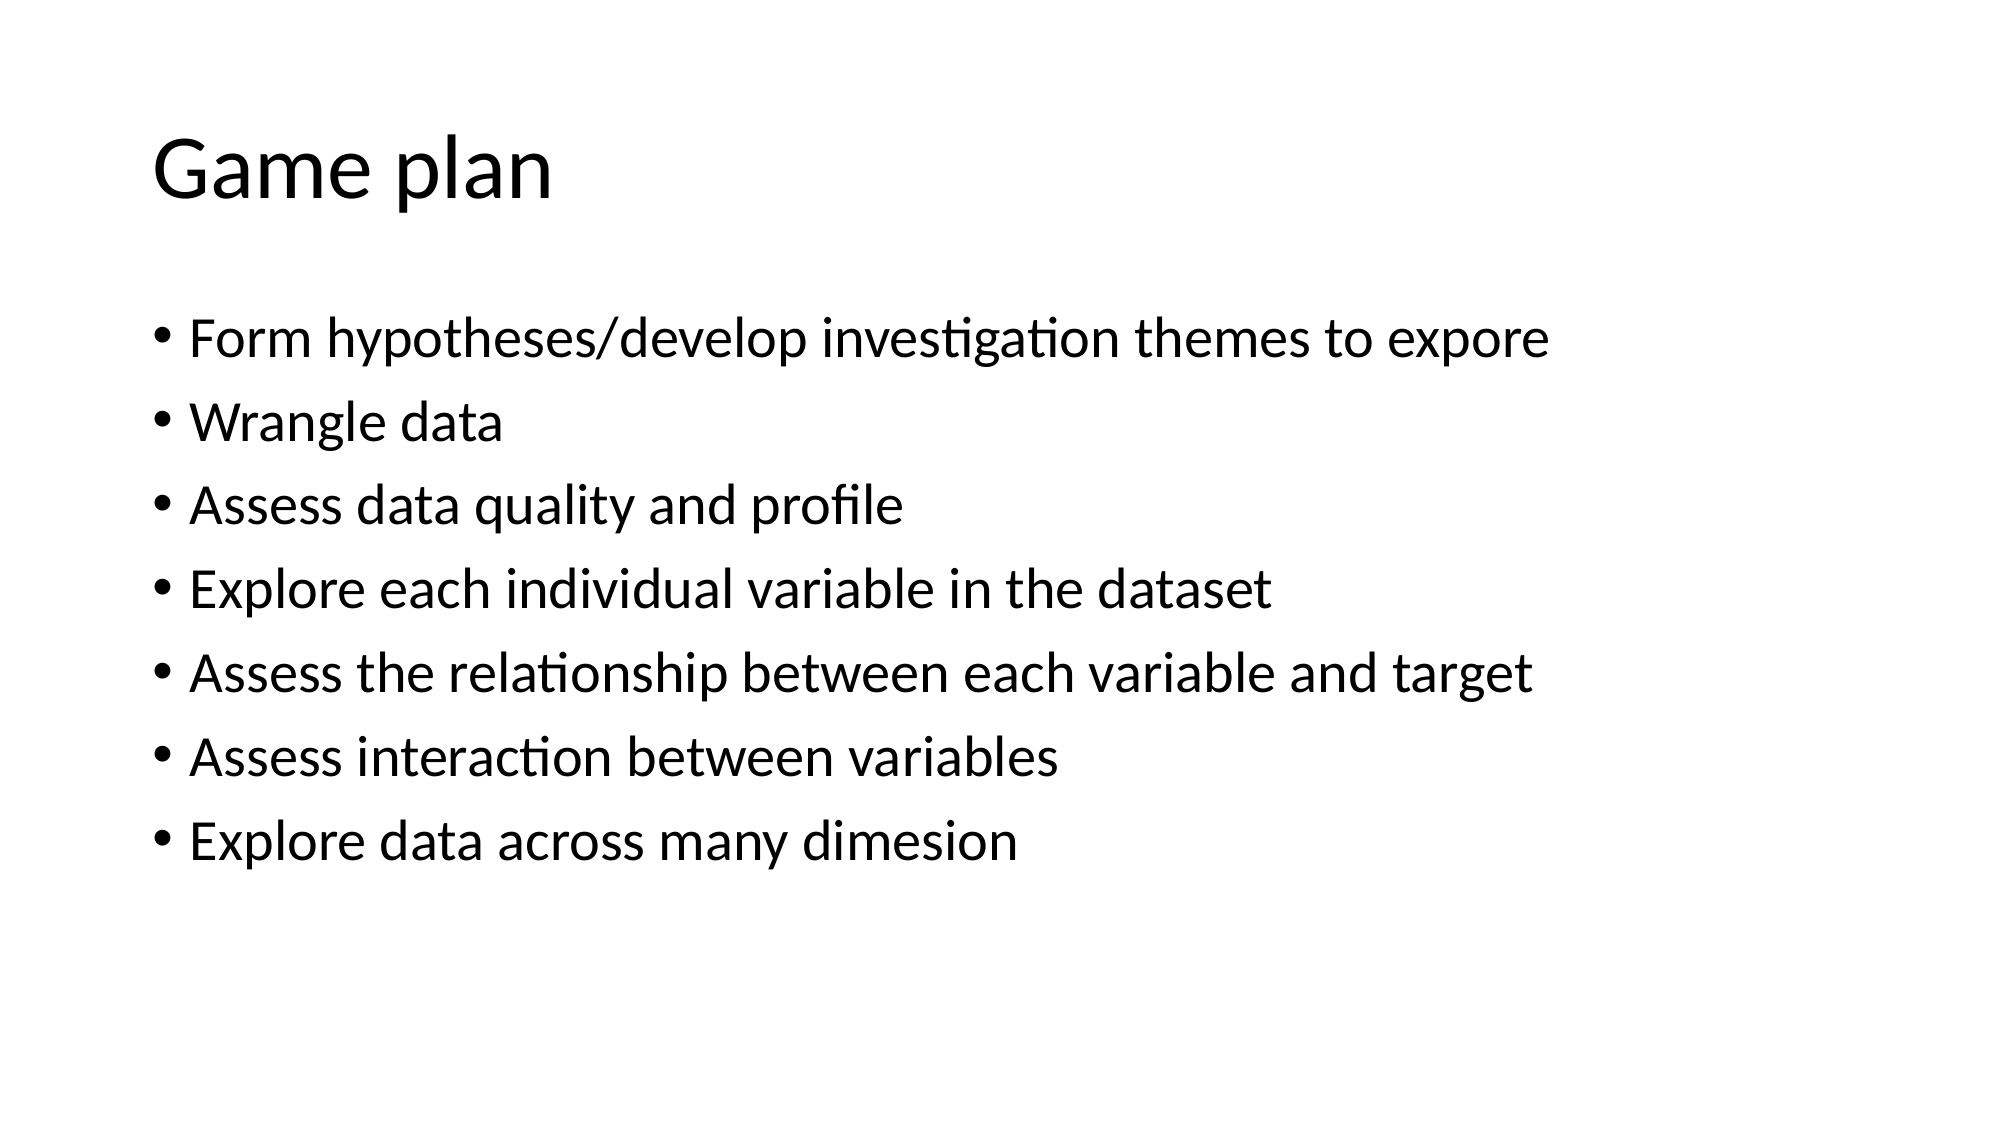

# Game plan
Form hypotheses/develop investigation themes to expore
Wrangle data
Assess data quality and profile
Explore each individual variable in the dataset
Assess the relationship between each variable and target
Assess interaction between variables
Explore data across many dimesion